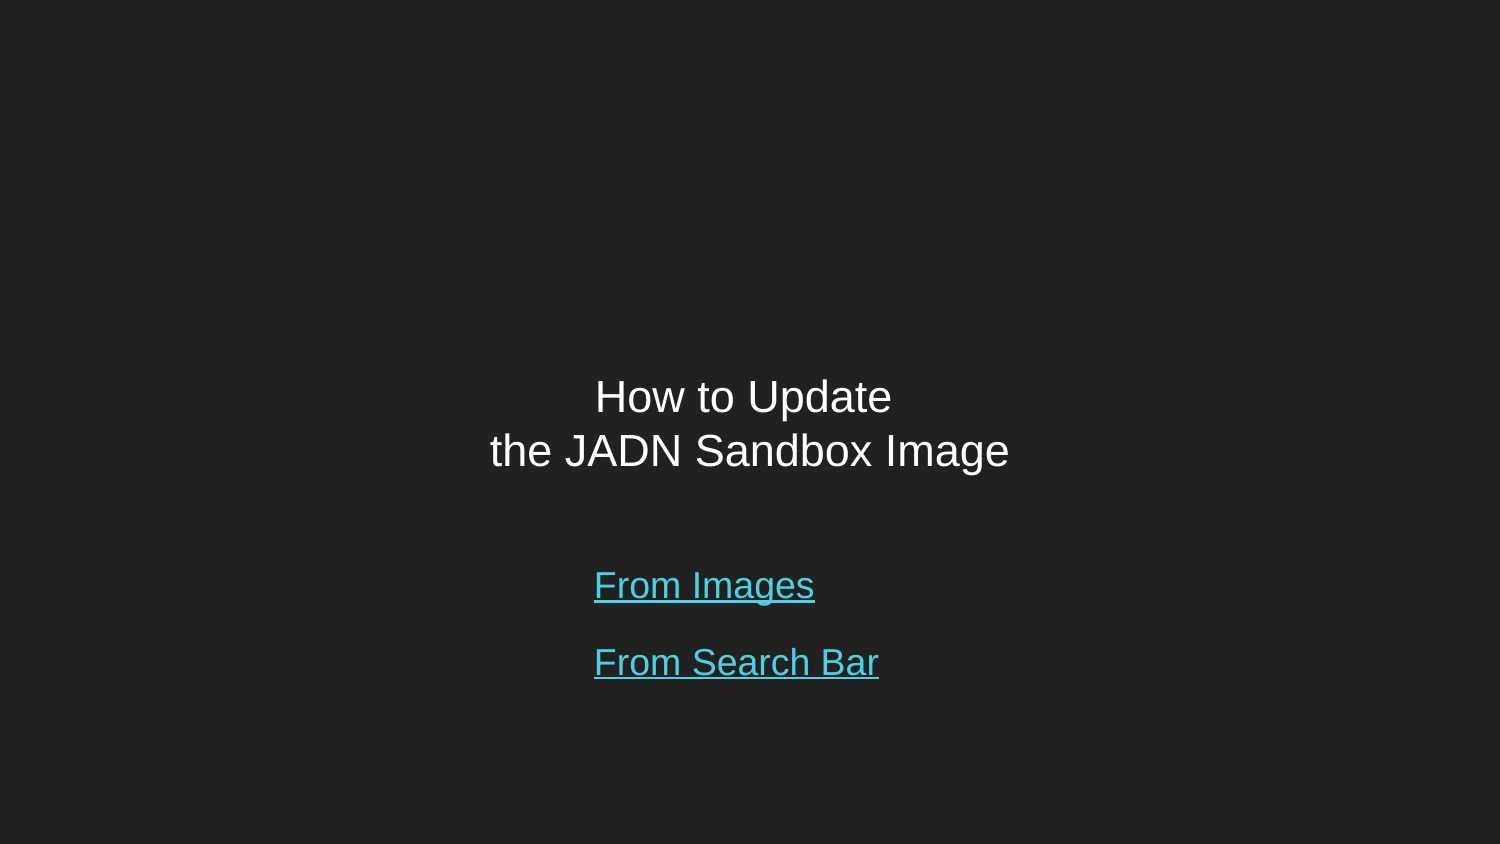

# How to Update
the JADN Sandbox Image
From Images
From Search Bar